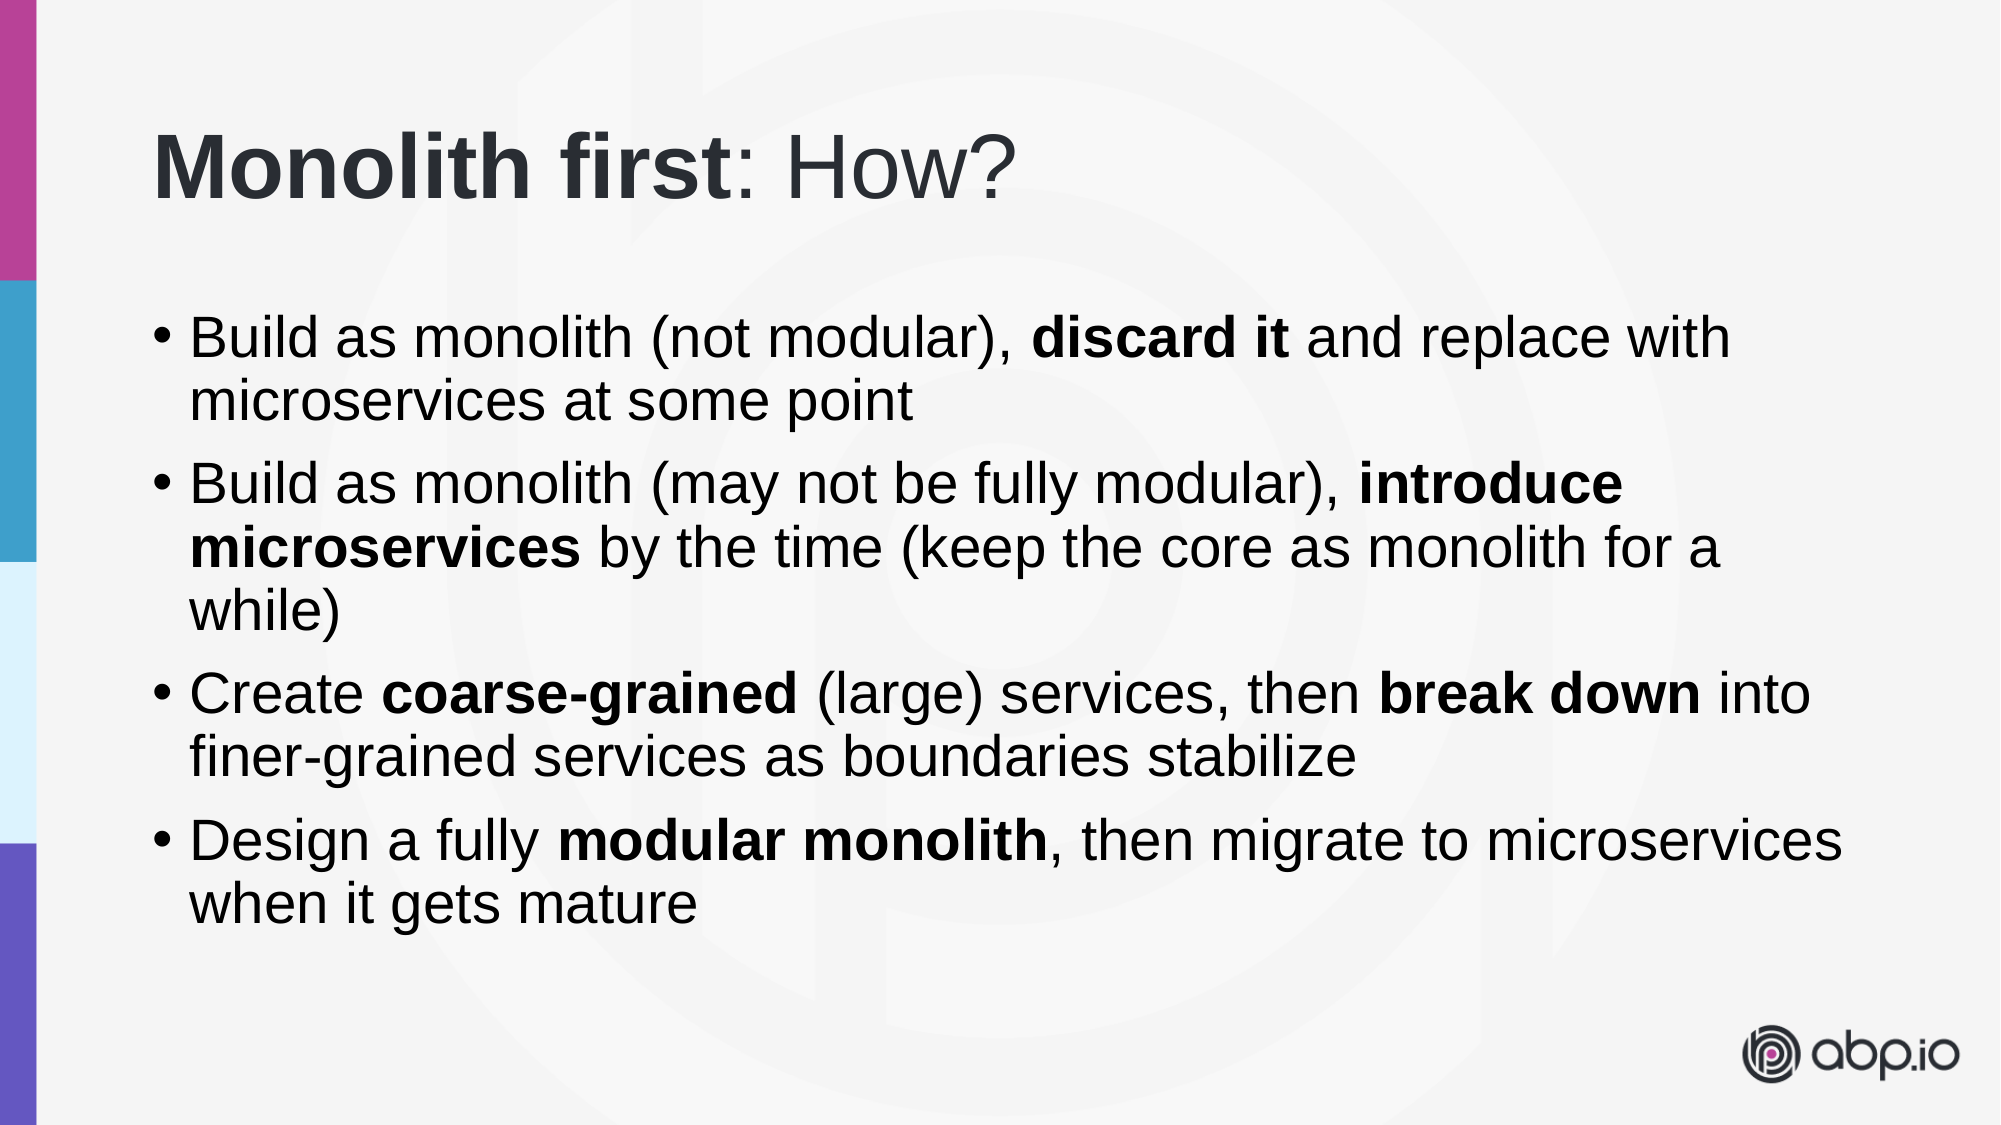

# Monolith first: How?
Build as monolith (not modular), discard it and replace with microservices at some point
Build as monolith (may not be fully modular), introduce microservices by the time (keep the core as monolith for a while)
Create coarse-grained (large) services, then break down into finer-grained services as boundaries stabilize
Design a fully modular monolith, then migrate to microservices when it gets mature